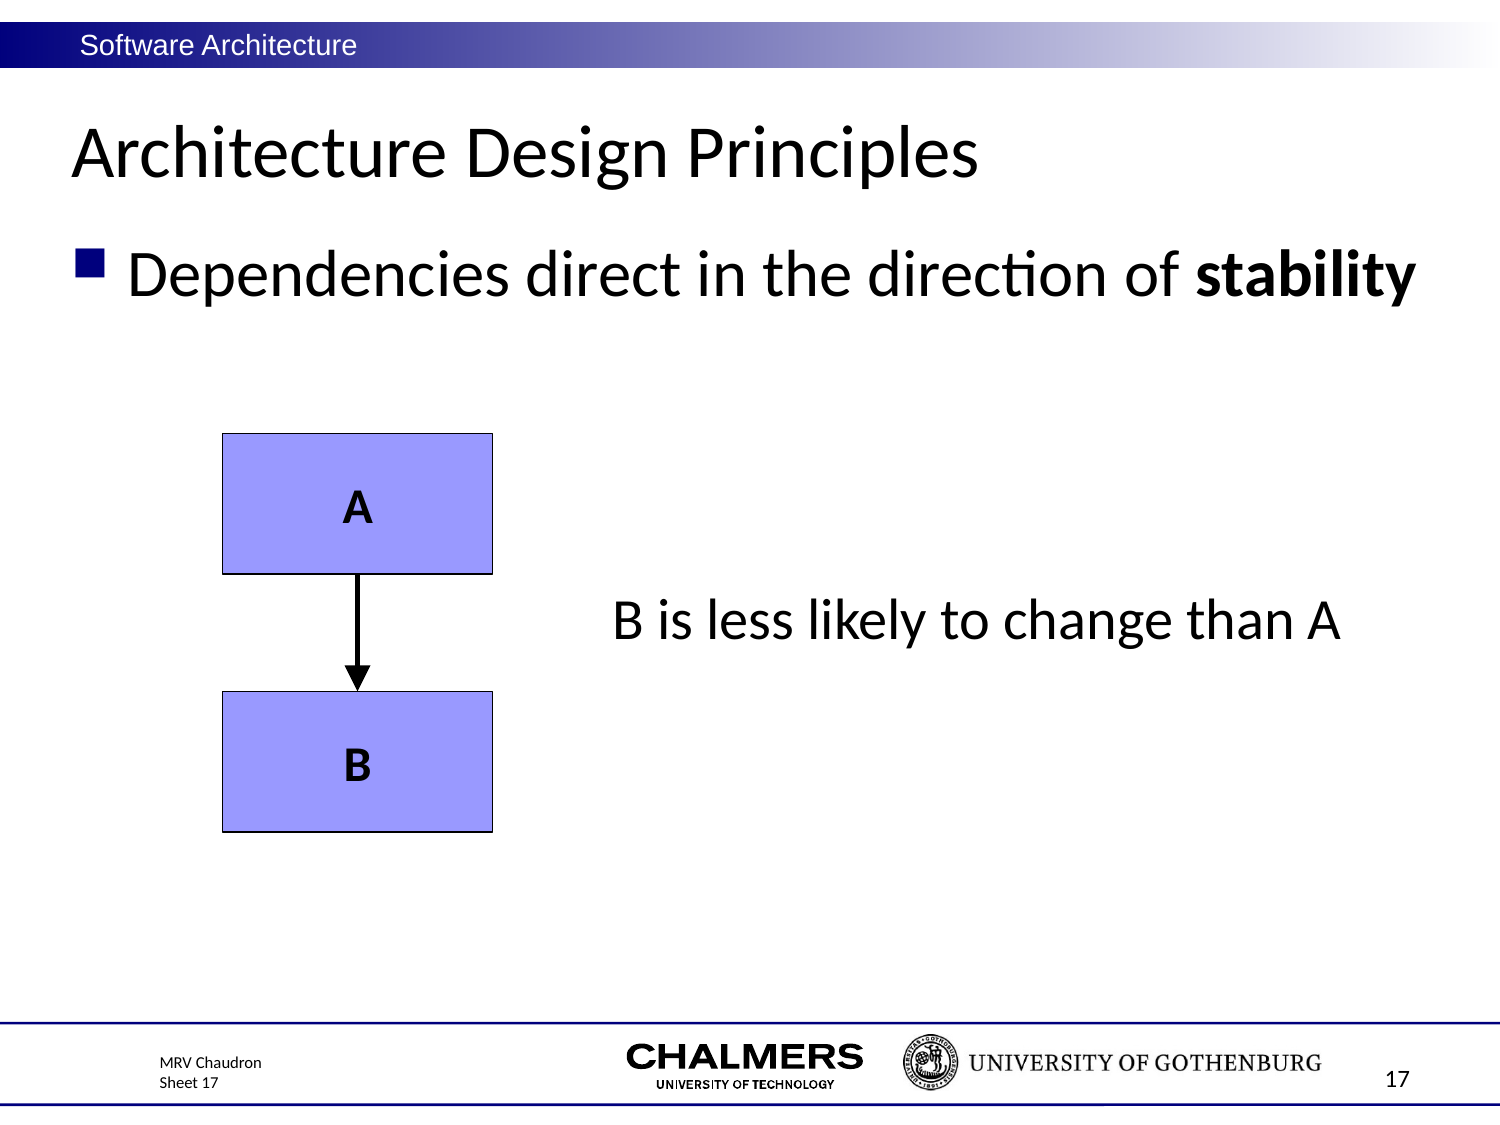

# Architecture Design Principles
Dependencies direct in the direction of stability
A
B is less likely to change than A
B
17
MRV Chaudron
Sheet 17